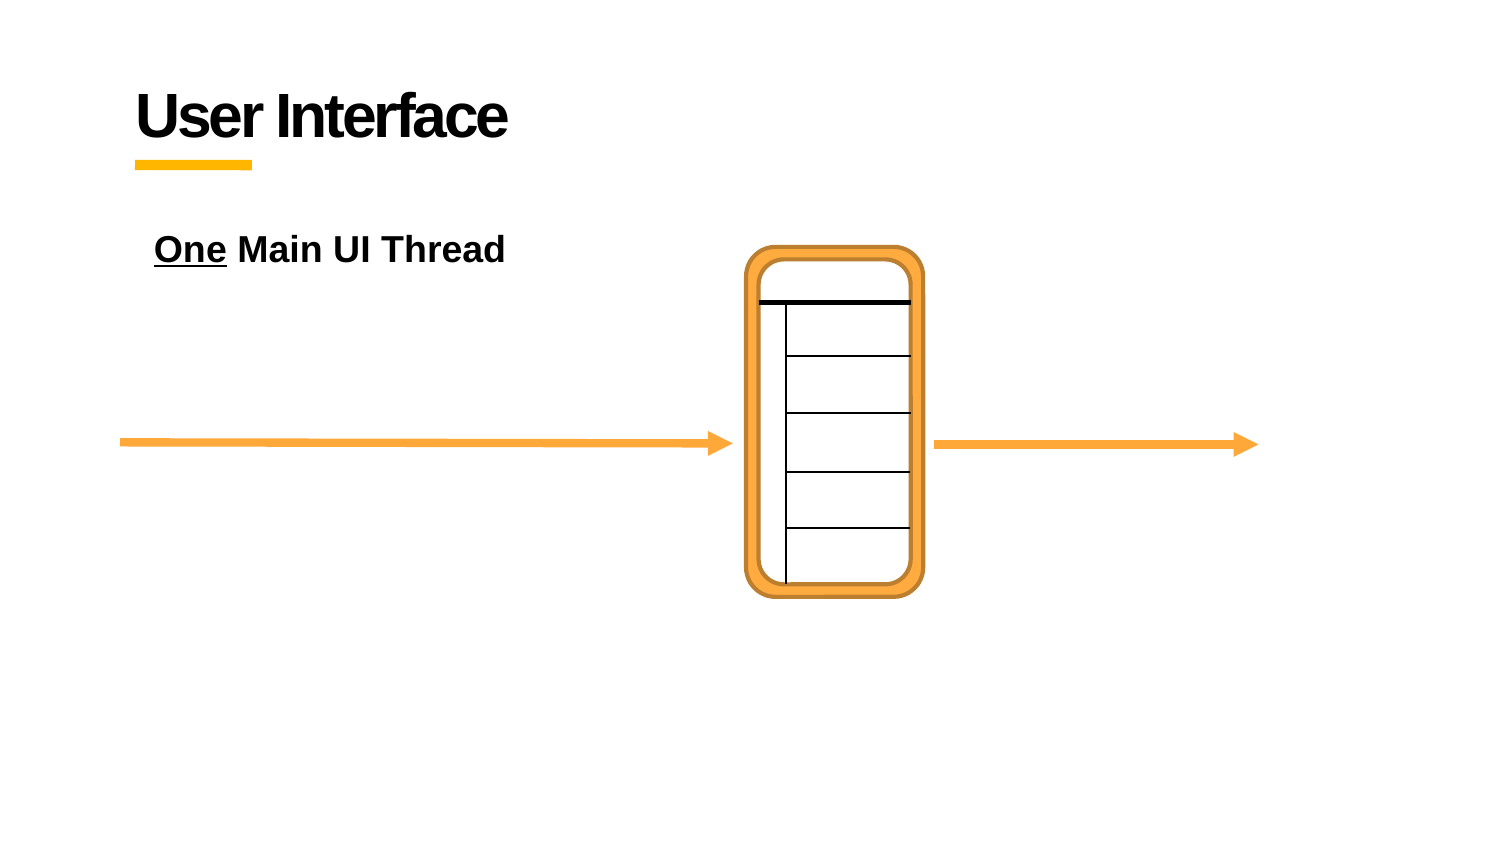

# User Interface

One Main UI Thread